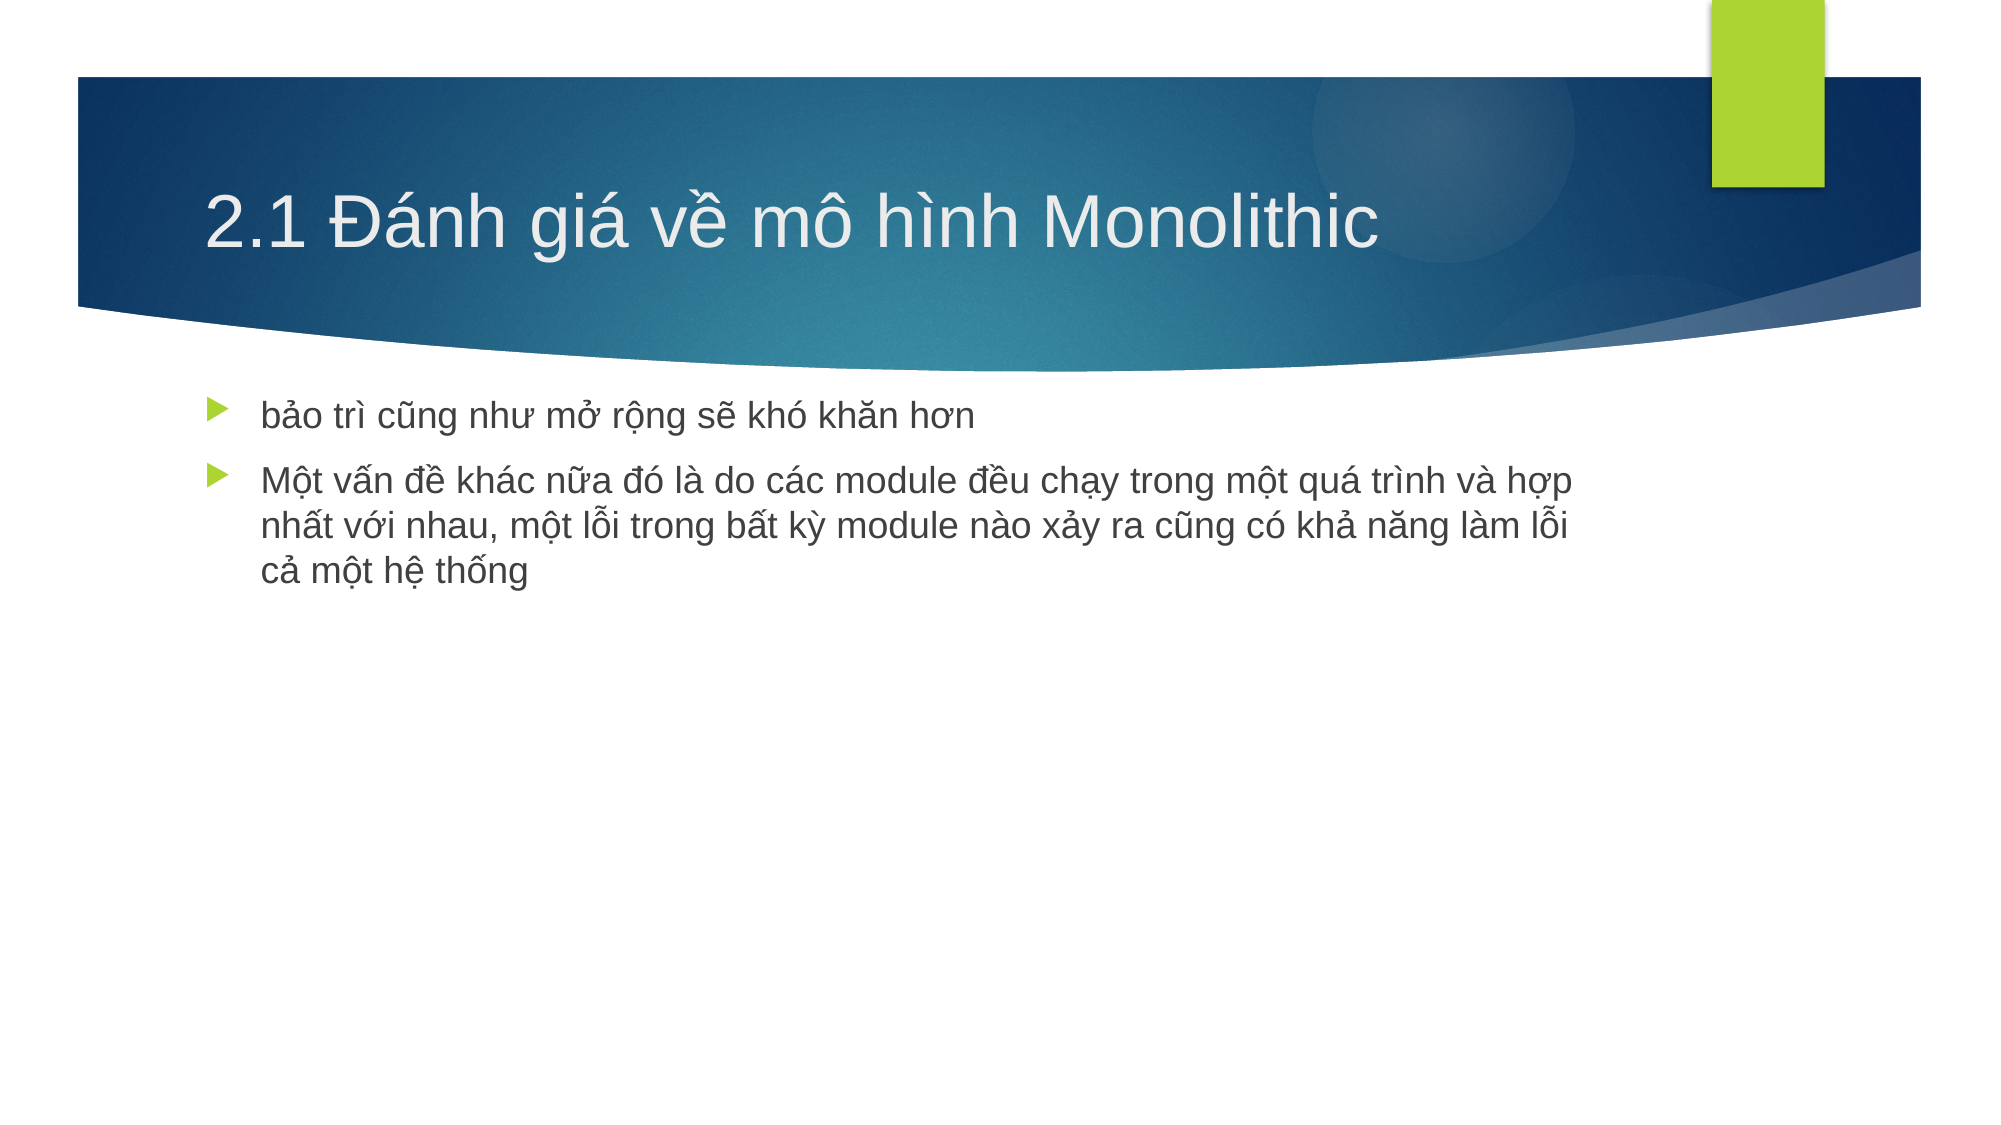

# 2.1 Đánh giá về mô hình Monolithic
bảo trì cũng như mở rộng sẽ khó khăn hơn
Một vấn đề khác nữa đó là do các module đều chạy trong một quá trình và hợp nhất với nhau, một lỗi trong bất kỳ module nào xảy ra cũng có khả năng làm lỗi cả một hệ thống